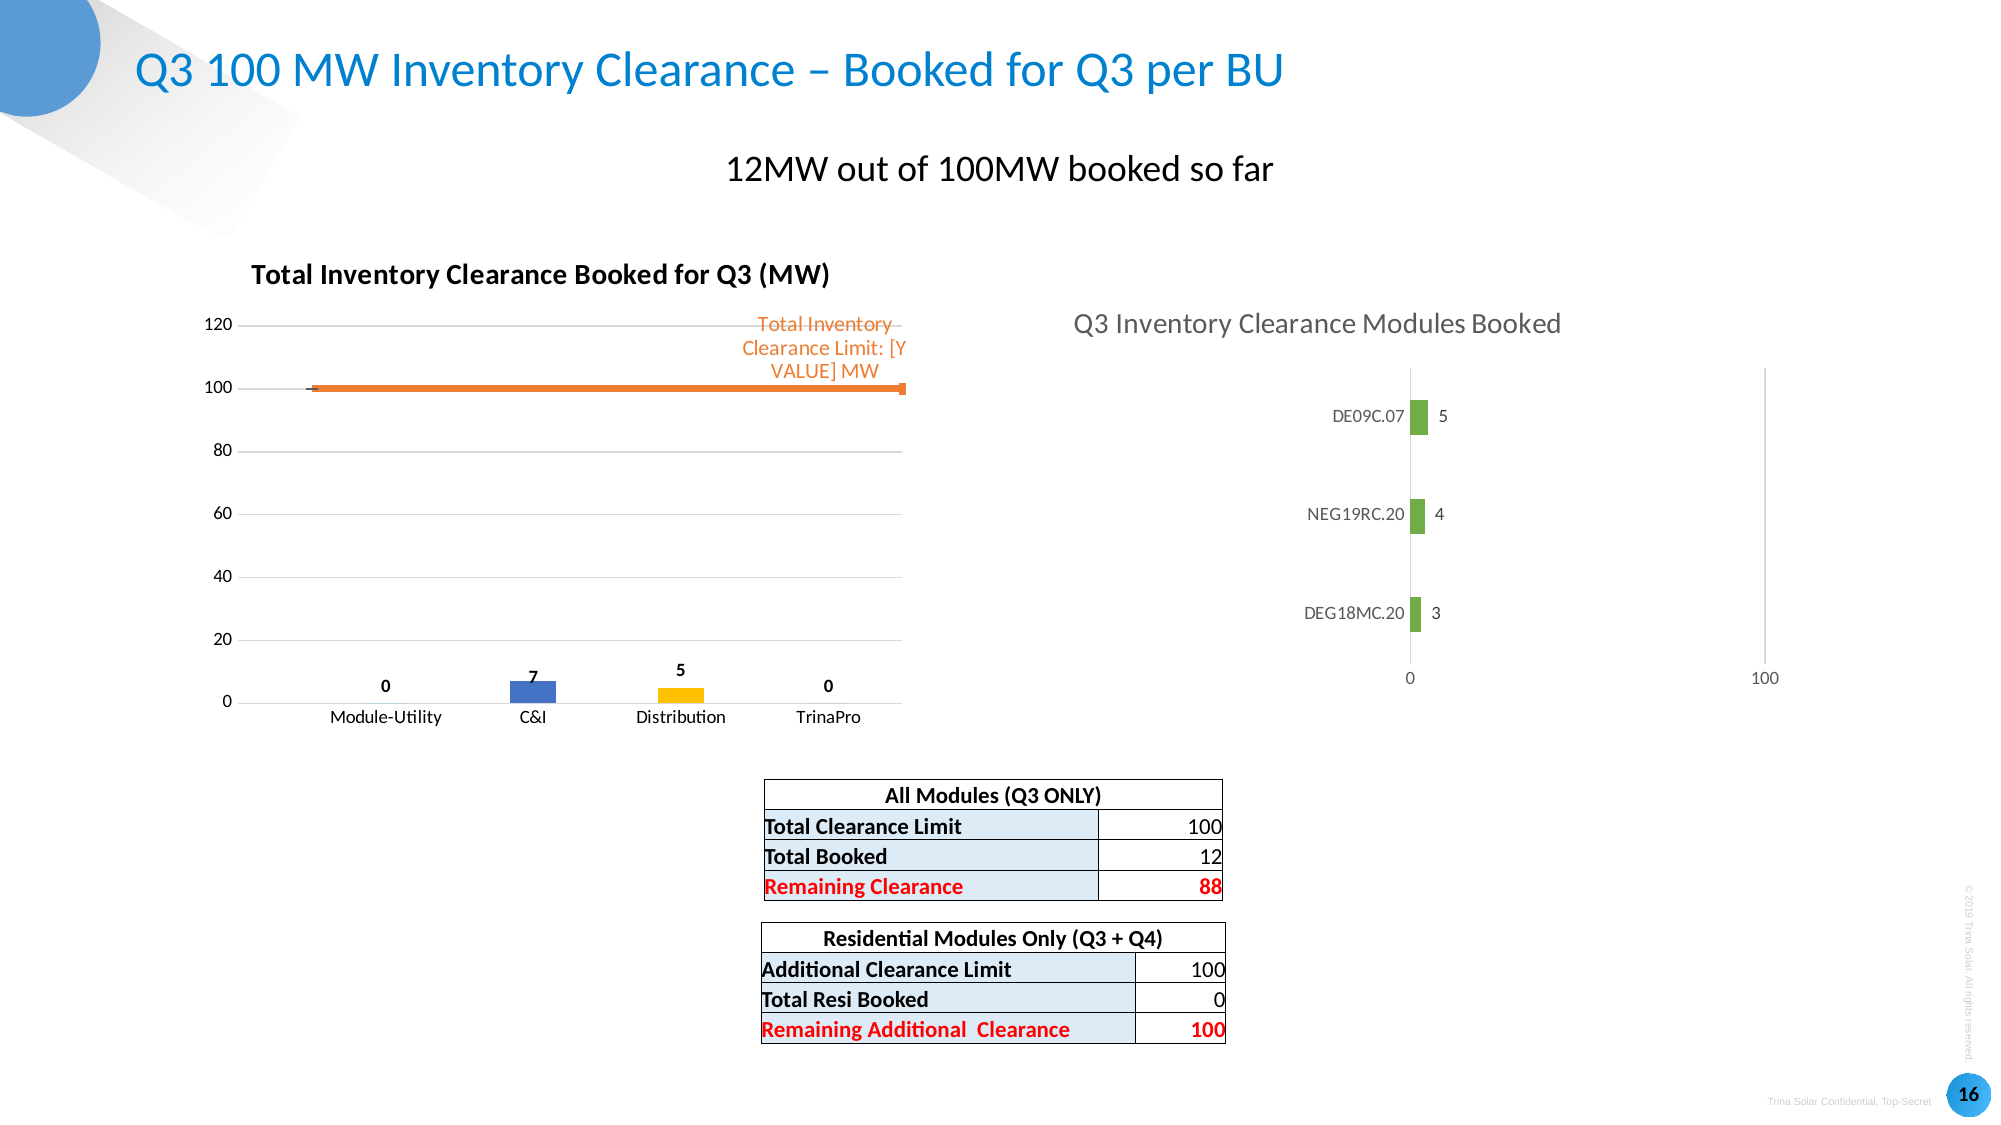

Q3 100 MW Inventory Clearance – Booked for Q3 per BU
12MW out of 100MW booked so far

[unsupported chart]

### Chart: Q3 Inventory Clearance Modules Booked

| Category | Sum of MW |
|---|---|
| DEG18MC.20 | 3.0 |
| NEG19RC.20 | 4.0 |
| DE09C.07 | 5.0 |

### Chart: Incoterms

| Category |
|---|

### Chart: Incoterms

| Category |
|---|
| All Modules (Q3 ONLY) |  |
| --- | --- |
| Total Clearance Limit | 100 |
| Total Booked | 12 |
| Remaining Clearance | 88 |
| Residential Modules Only (Q3 + Q4) |  |
| --- | --- |
| Additional Clearance Limit | 100 |
| Total Resi Booked | 0 |
| Remaining Additional Clearance | 100 |